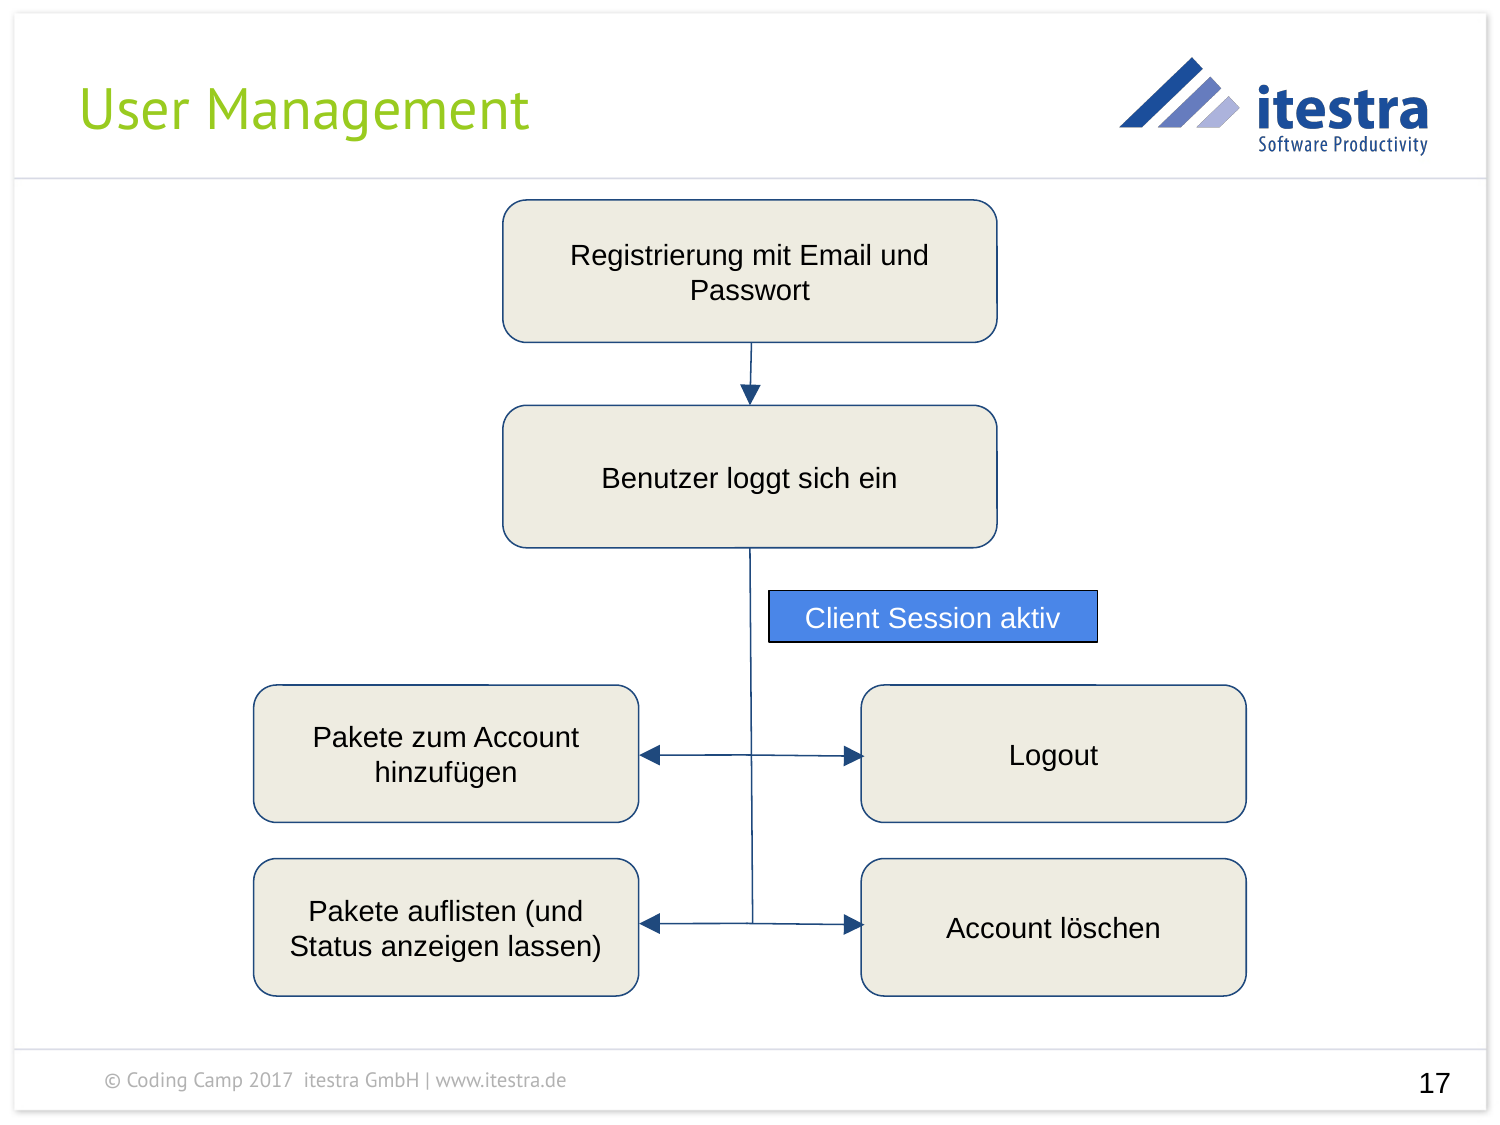

User Management
Registrierung mit Email und Passwort
Benutzer loggt sich ein
Client Session aktiv
Pakete zum Account hinzufügen
Logout
Pakete auflisten (und Status anzeigen lassen)
Account löschen
17